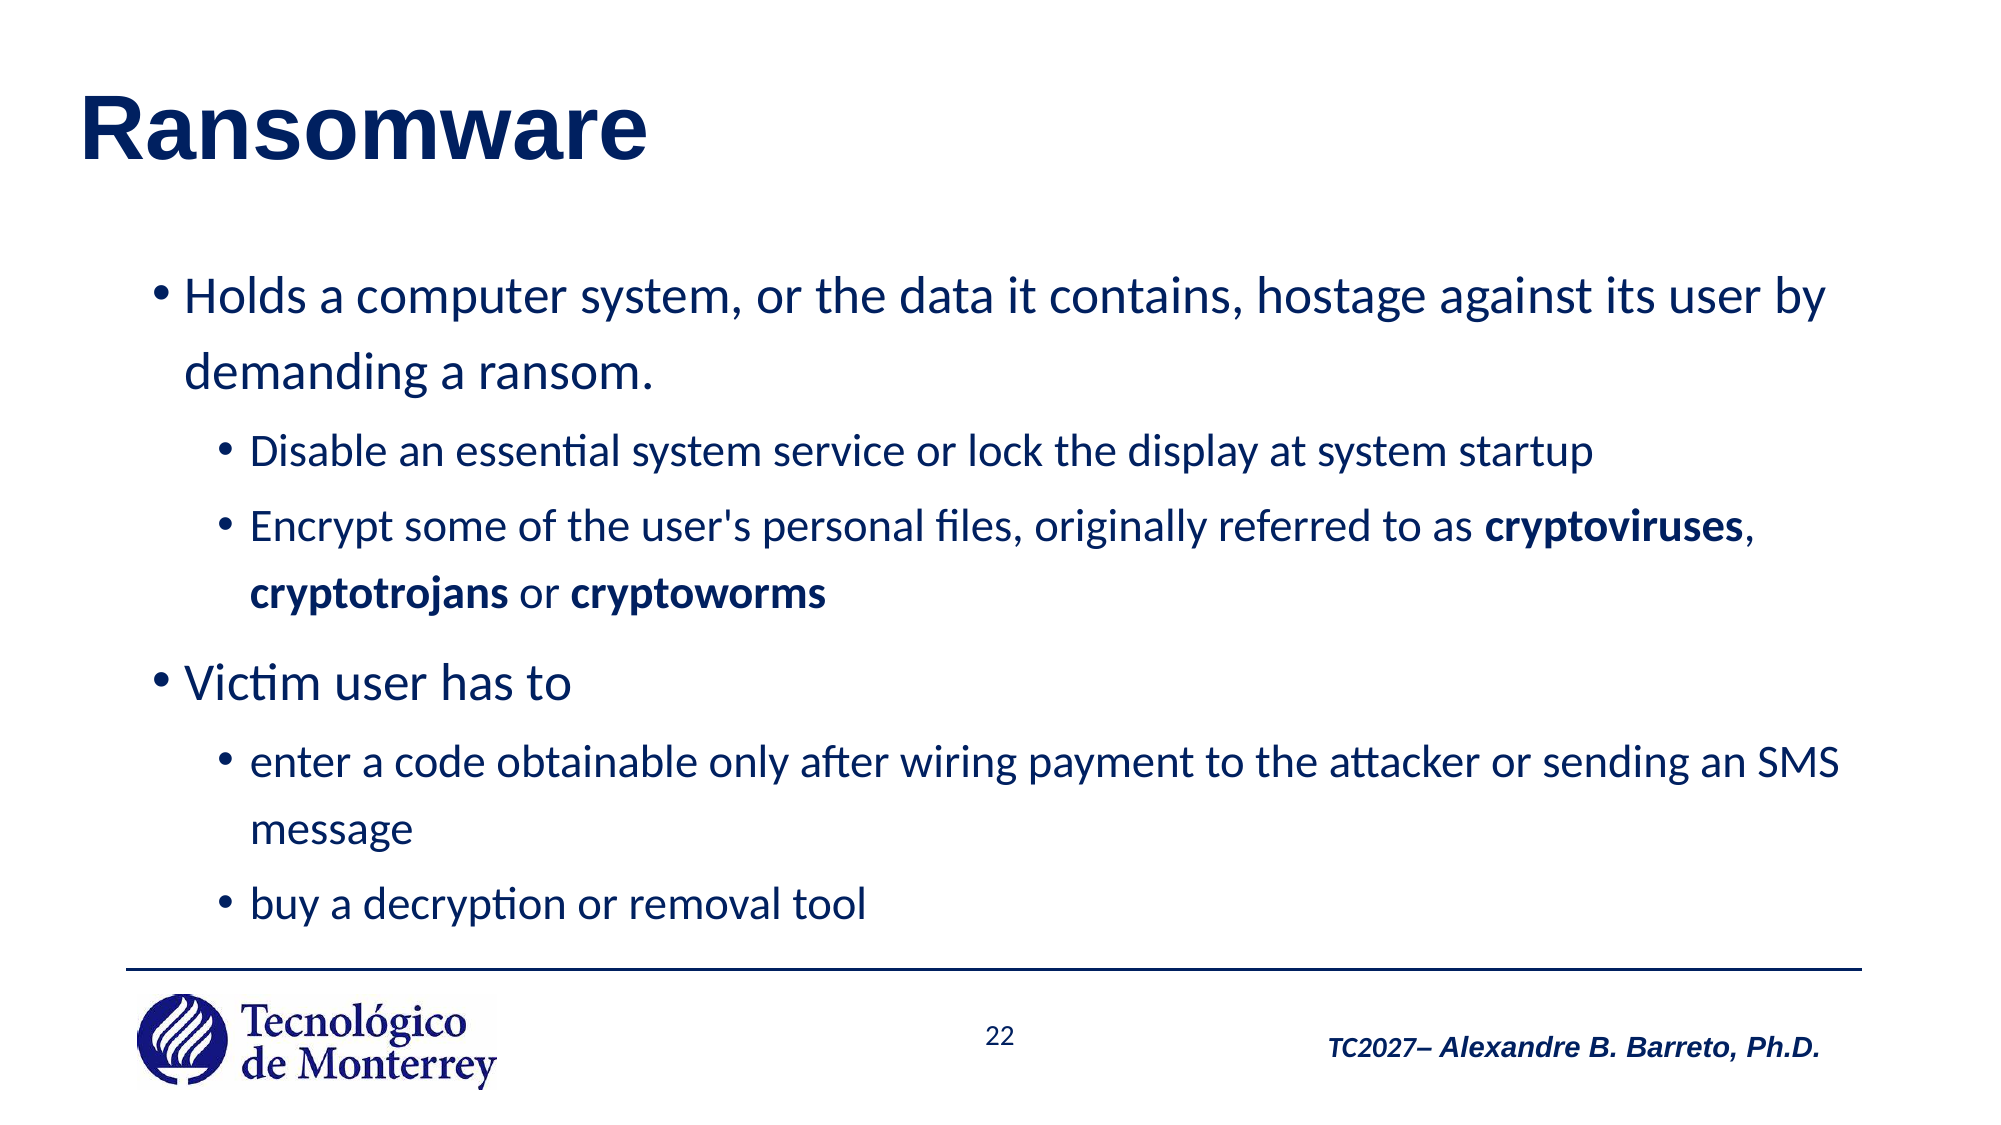

# Ransomware
Holds a computer system, or the data it contains, hostage against its user by demanding a ransom.
Disable an essential system service or lock the display at system startup
Encrypt some of the user's personal files, originally referred to as cryptoviruses, cryptotrojans or cryptoworms
Victim user has to
enter a code obtainable only after wiring payment to the attacker or sending an SMS message
buy a decryption or removal tool